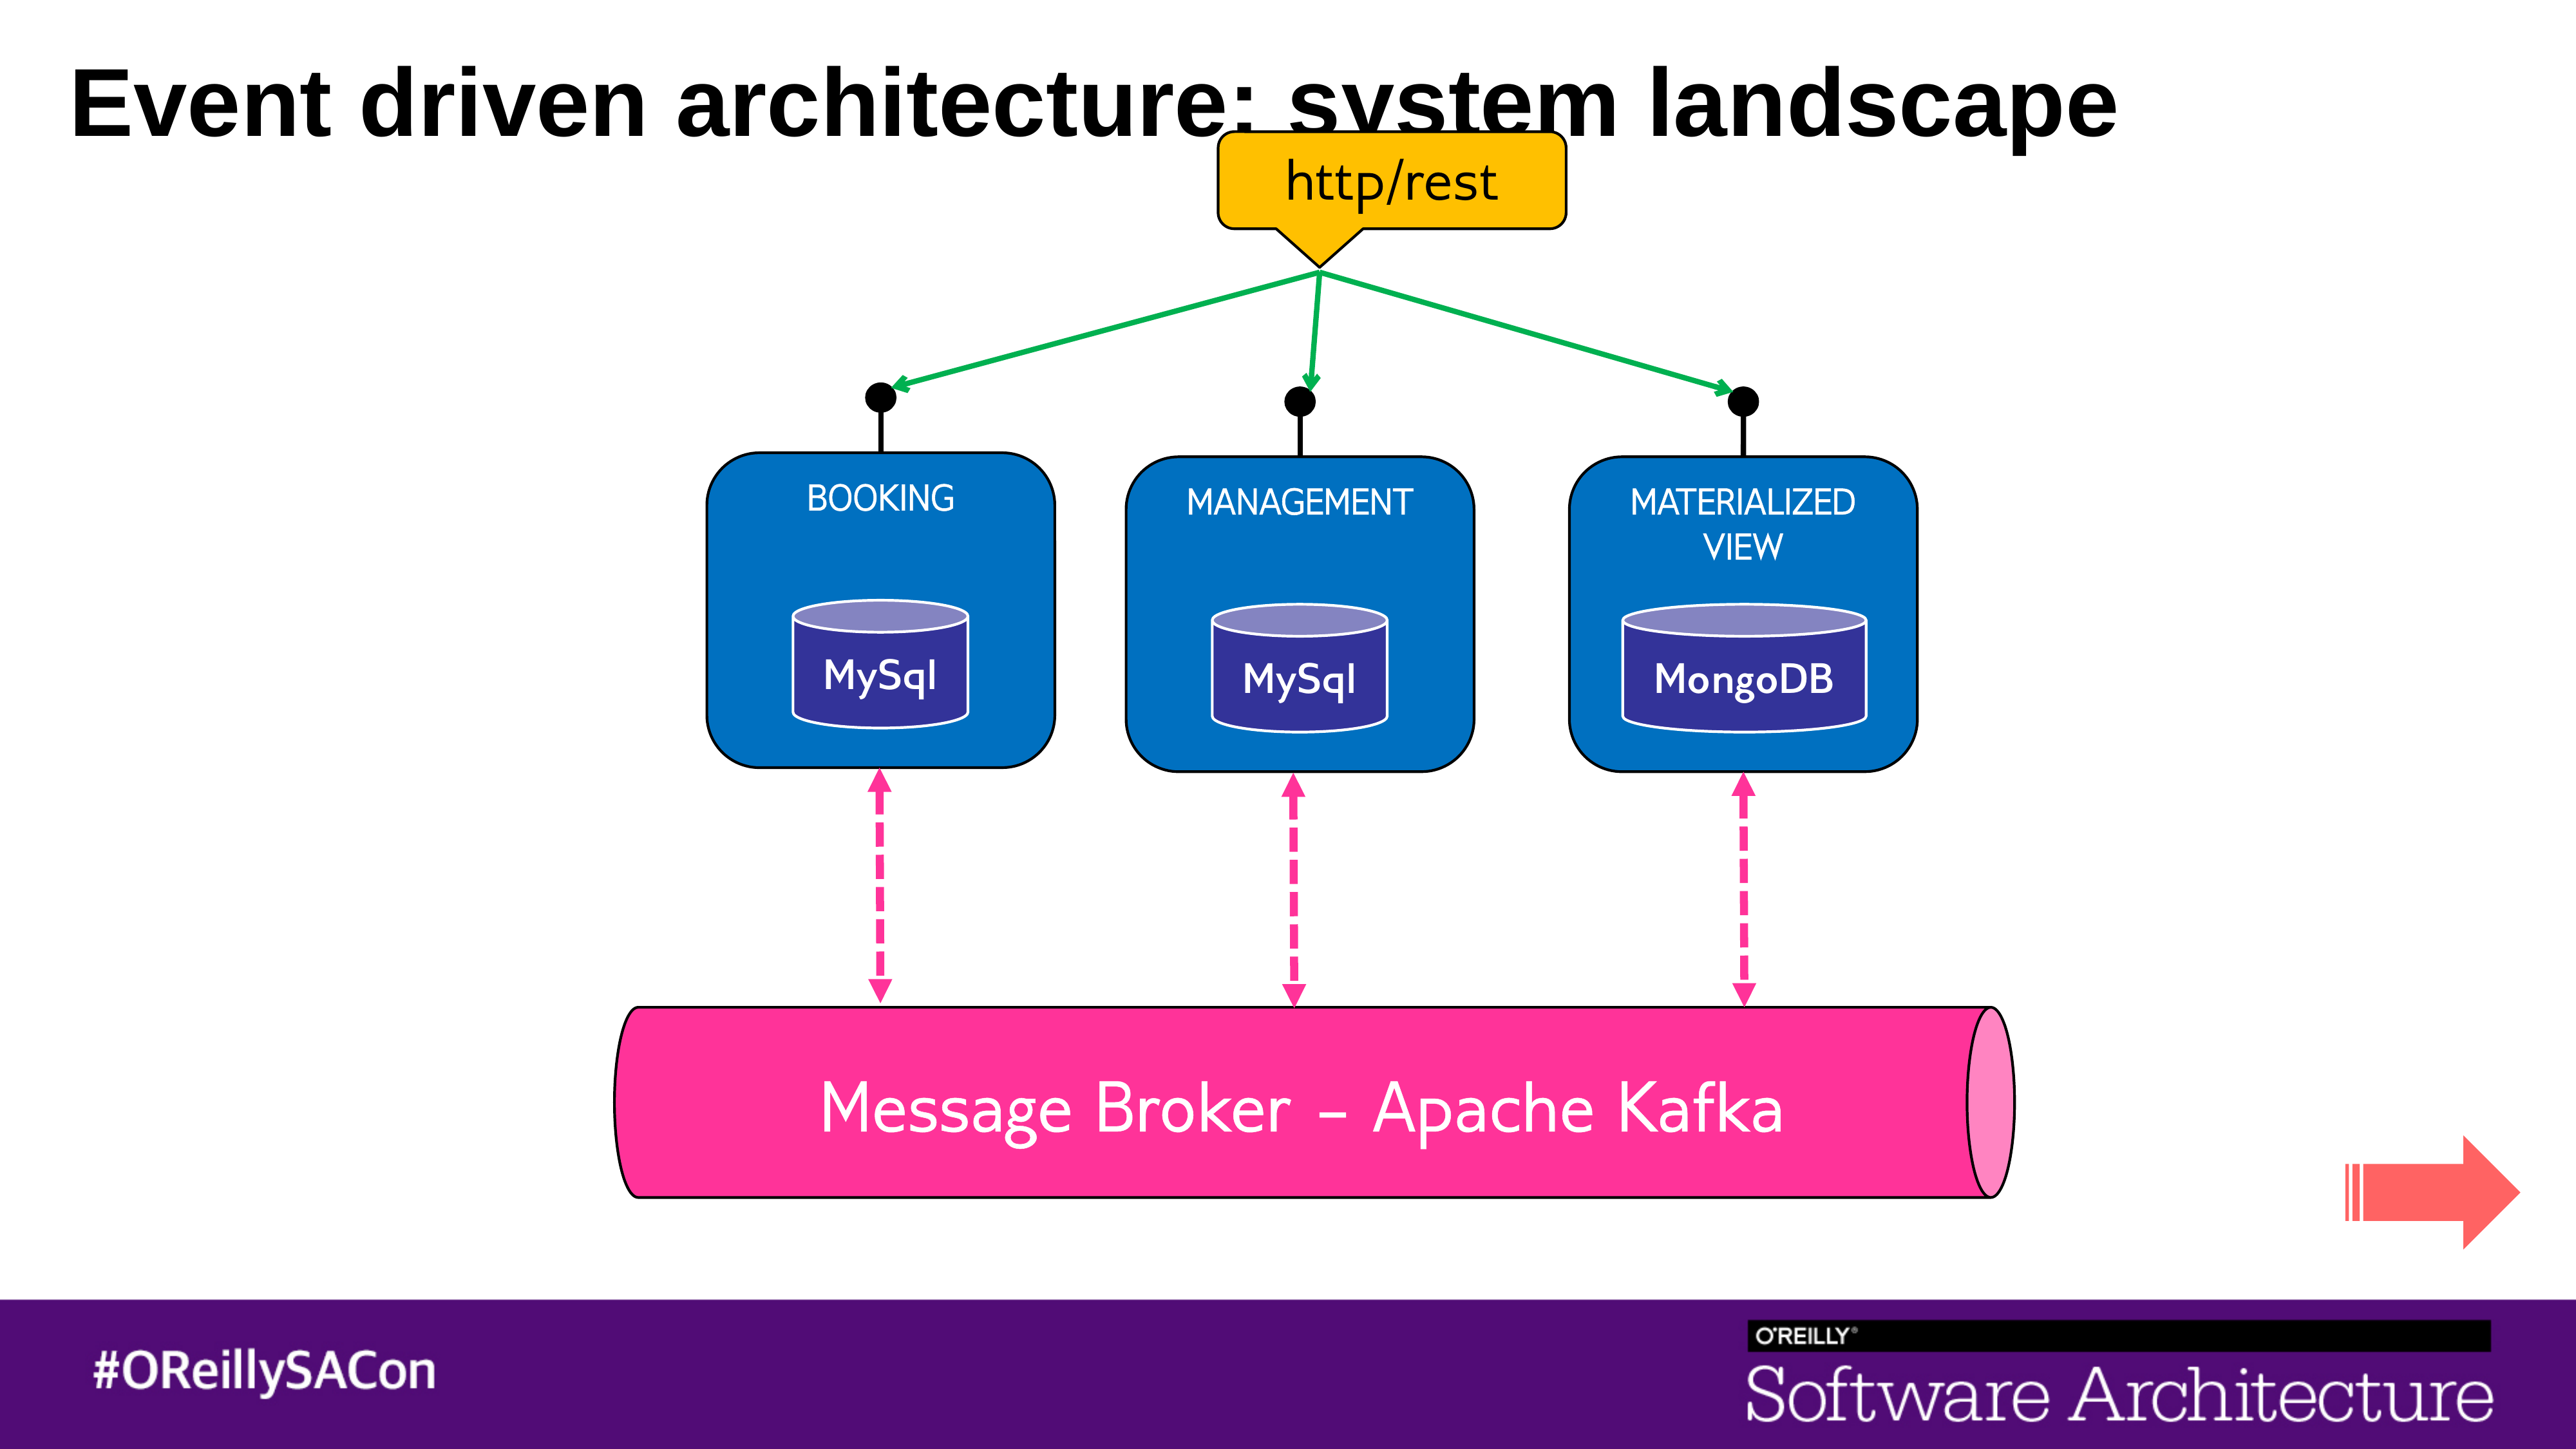

# Event driven architecture: system landscape
http/rest

BOOKING
MySql

MANAGEMENT
MySql

MATERIALIZED
VIEW
MongoDB
Message Broker – Apache Kafka